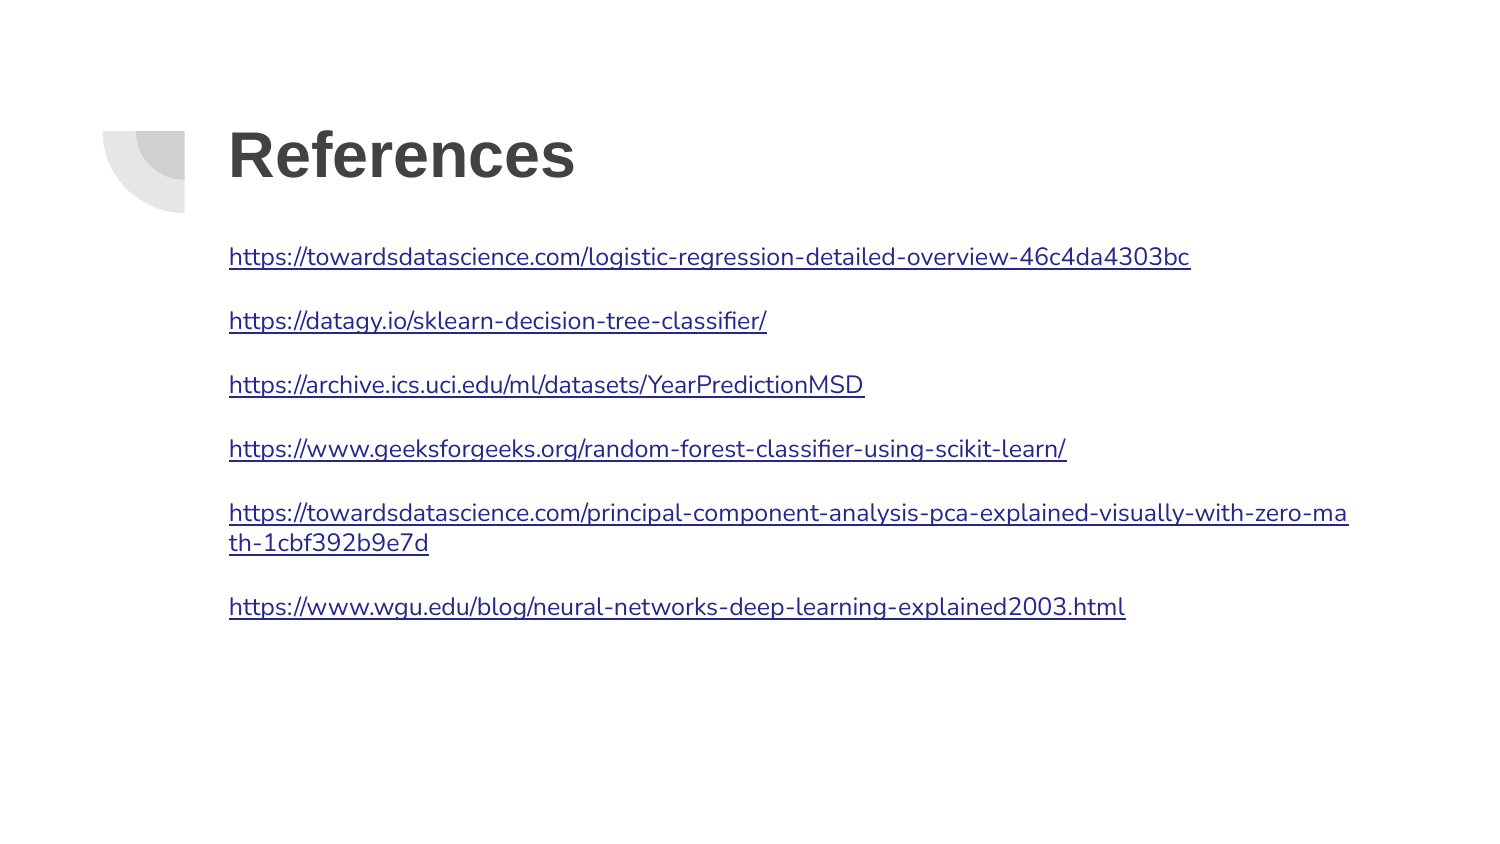

# References
https://towardsdatascience.com/logistic-regression-detailed-overview-46c4da4303bc
https://datagy.io/sklearn-decision-tree-classifier/
https://archive.ics.uci.edu/ml/datasets/YearPredictionMSD
https://www.geeksforgeeks.org/random-forest-classifier-using-scikit-learn/
https://towardsdatascience.com/principal-component-analysis-pca-explained-visually-with-zero-math-1cbf392b9e7d
https://www.wgu.edu/blog/neural-networks-deep-learning-explained2003.html